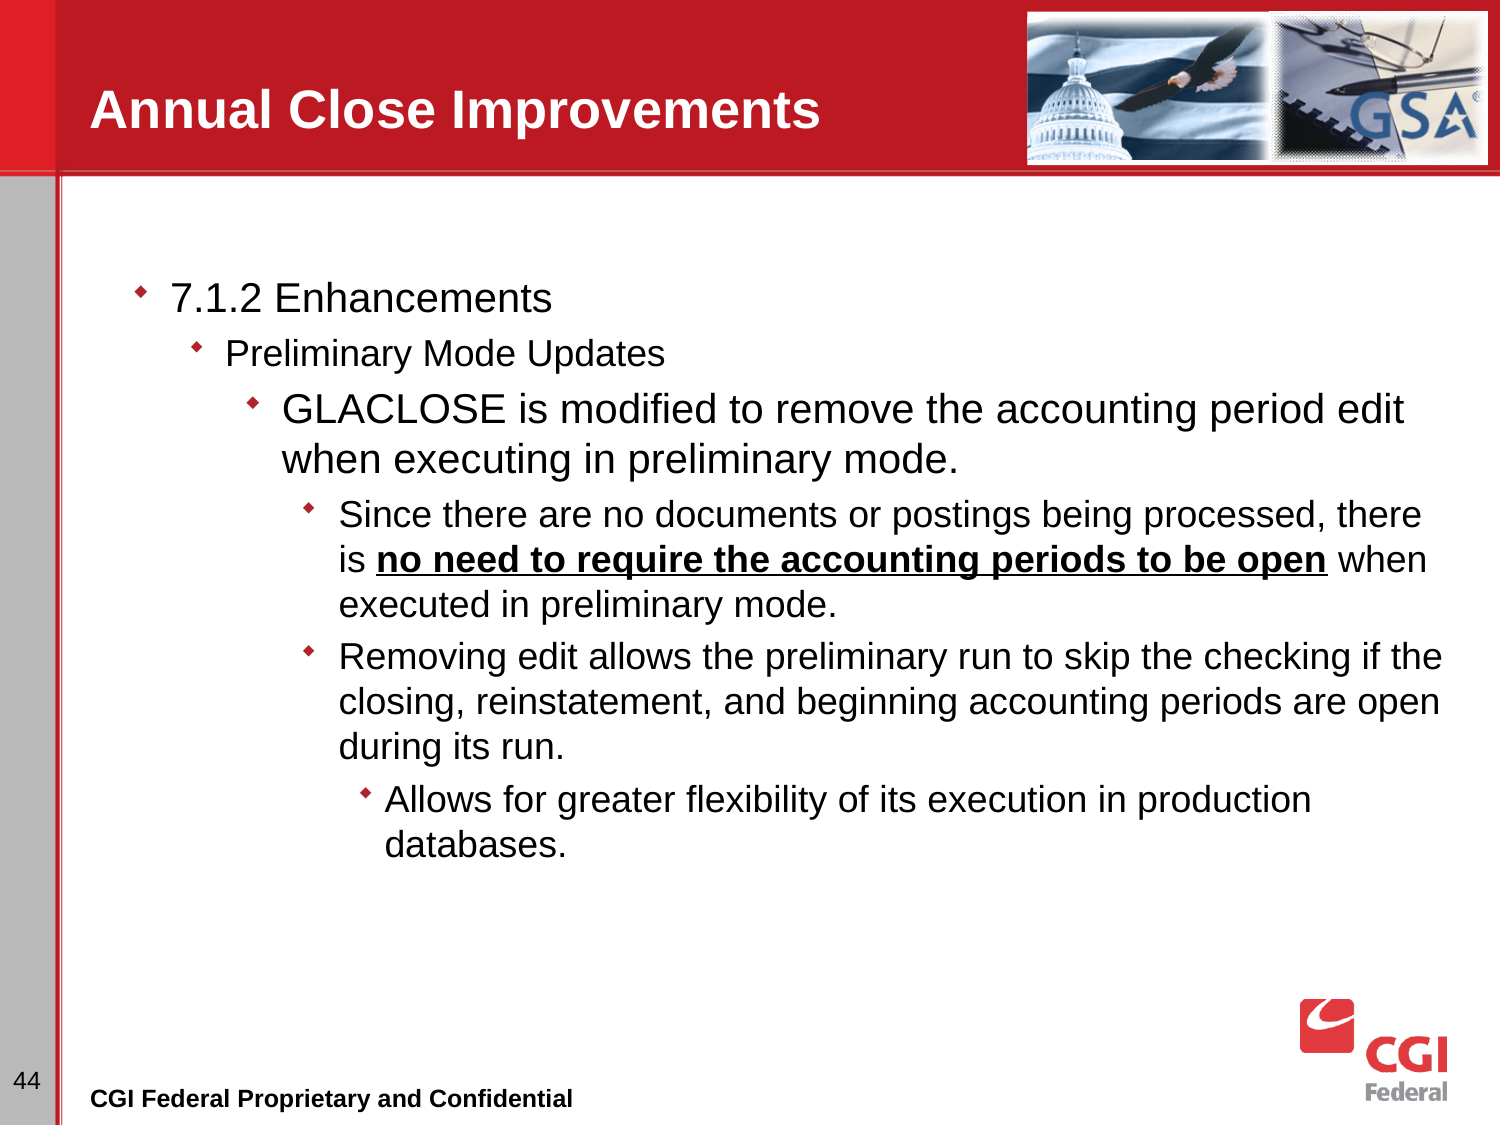

# Annual Close Improvements
7.1.2 Enhancements
Preliminary Mode Updates
GLACLOSE is modified to remove the accounting period edit when executing in preliminary mode.
Since there are no documents or postings being processed, there is no need to require the accounting periods to be open when executed in preliminary mode.
Removing edit allows the preliminary run to skip the checking if the closing, reinstatement, and beginning accounting periods are open during its run.
Allows for greater flexibility of its execution in production databases.

44
CGI Federal Proprietary and Confidential